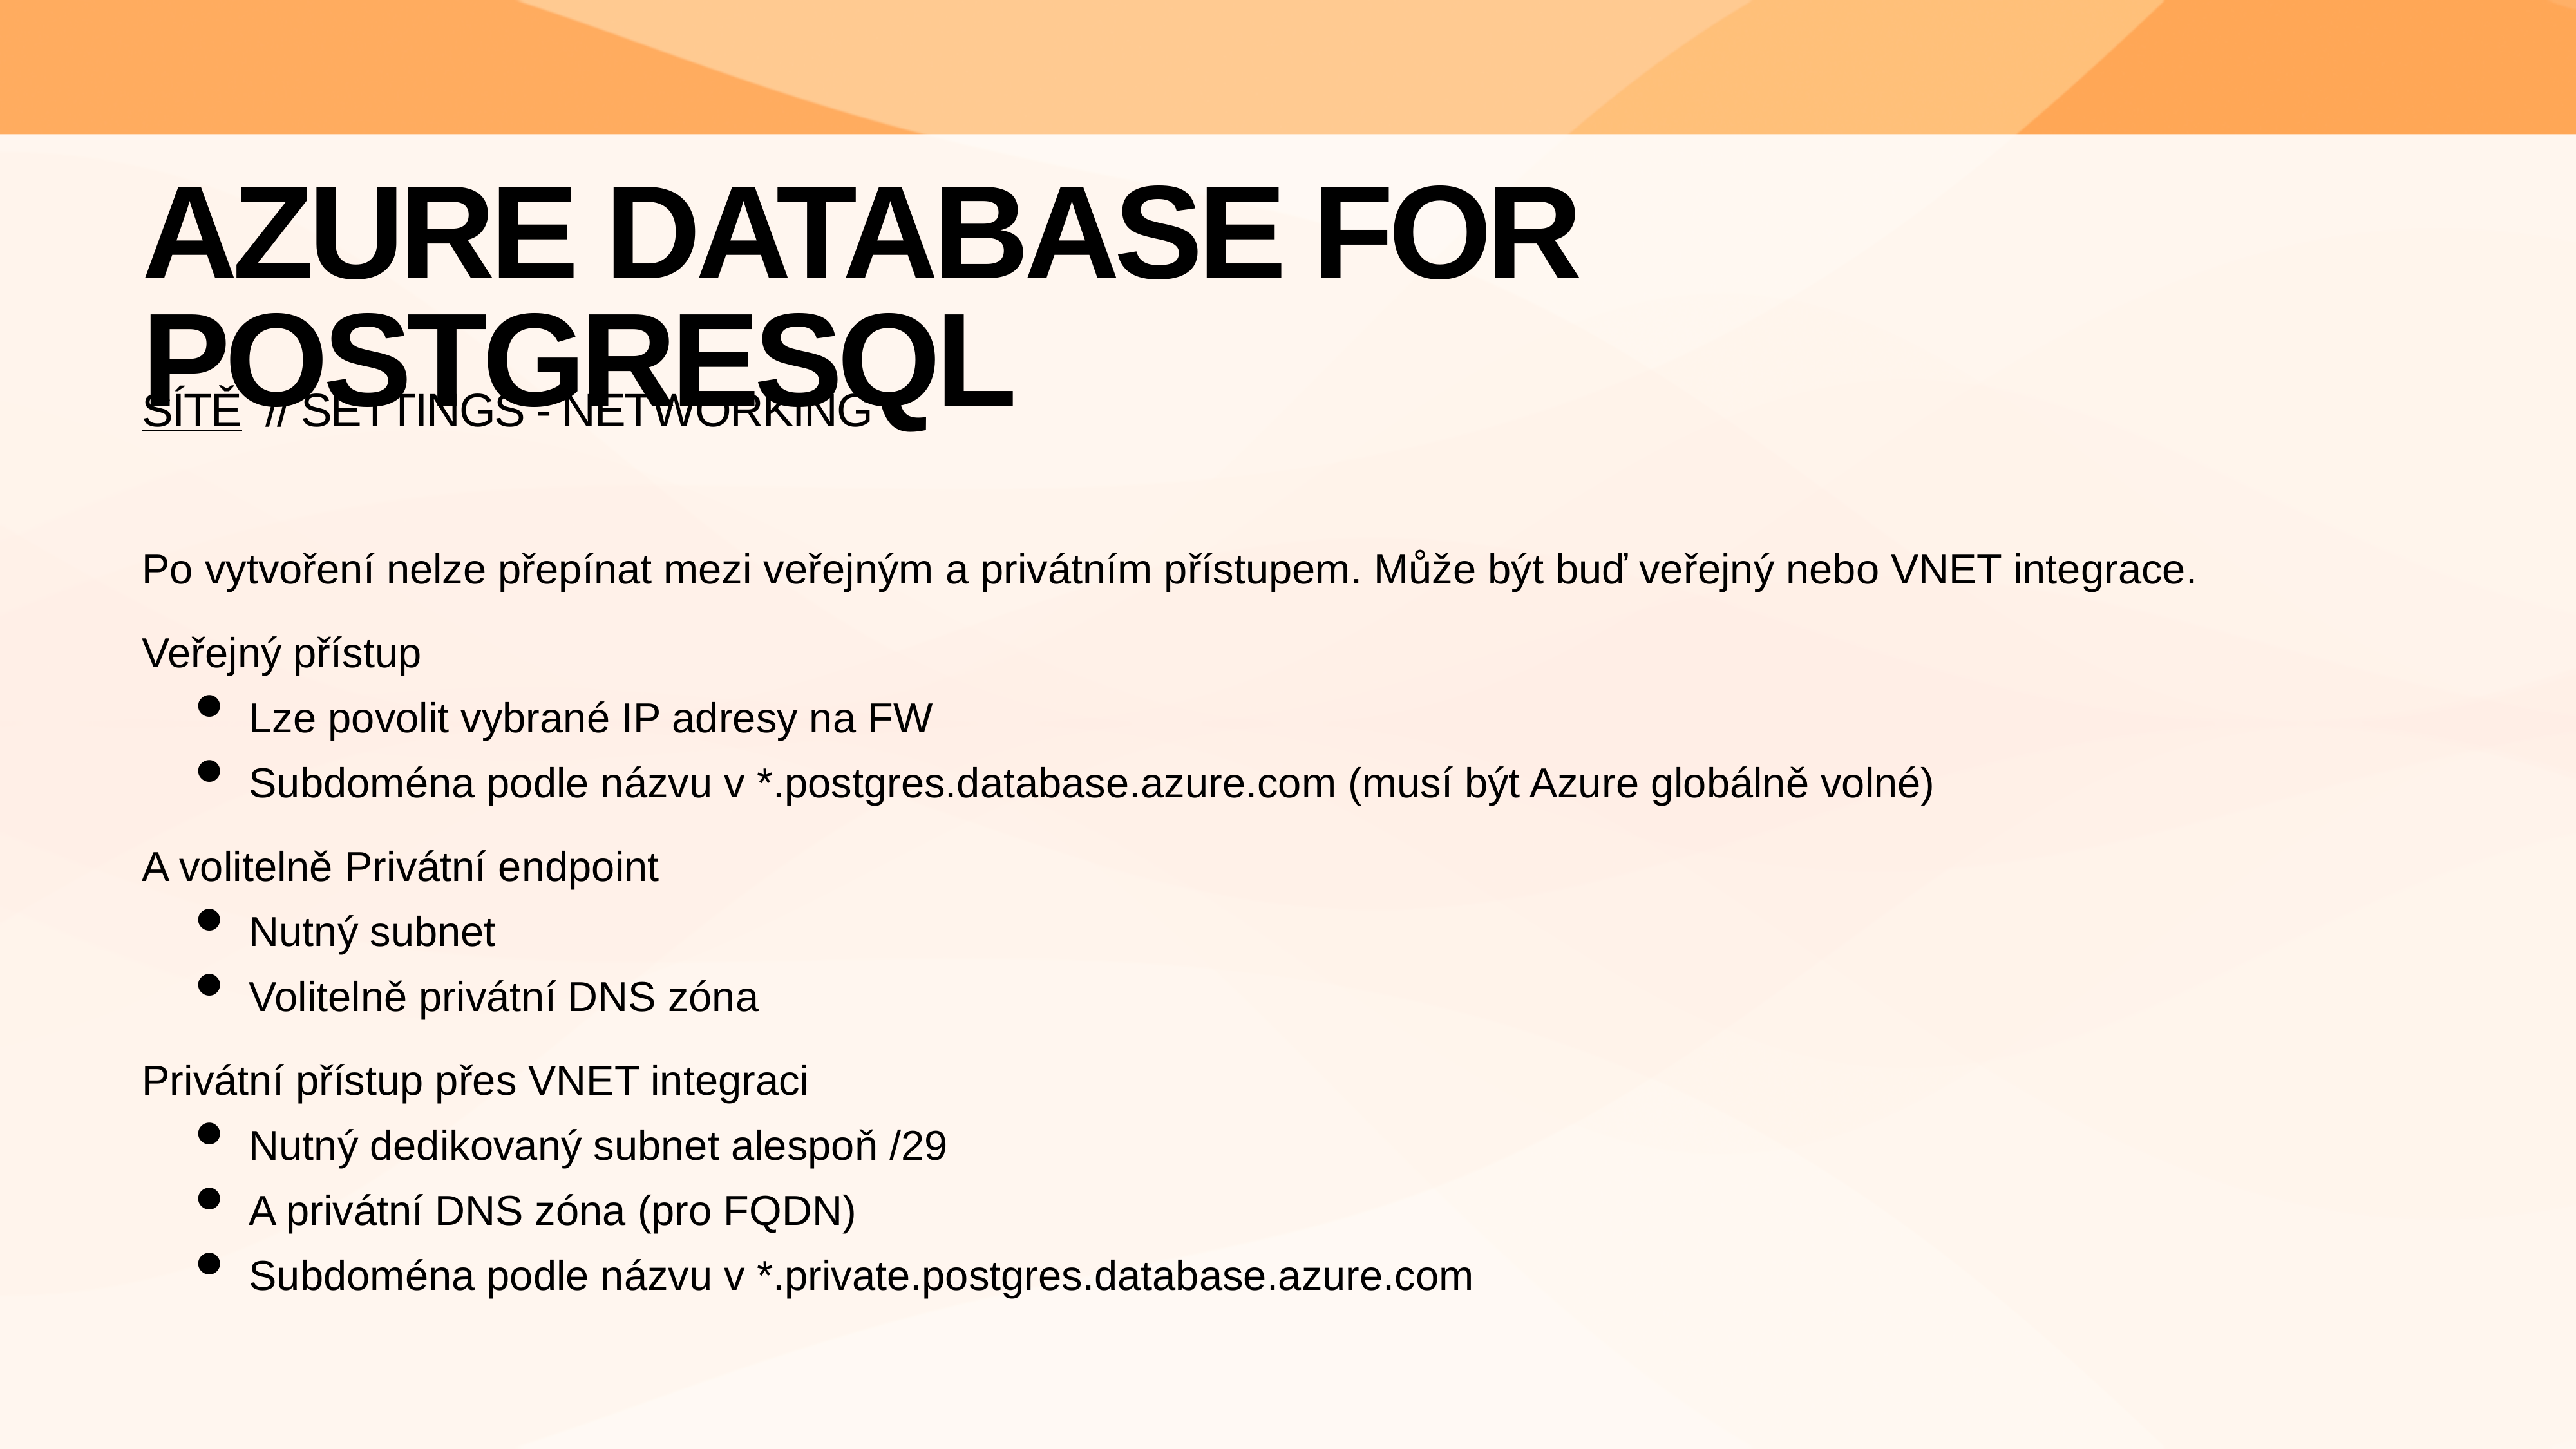

# Azure database for PostgreSQL
Sítě  // Settings - NEtworking
Po vytvoření nelze přepínat mezi veřejným a privátním přístupem. Může být buď veřejný nebo VNET integrace.
Veřejný přístup
Lze povolit vybrané IP adresy na FW
Subdoména podle názvu v *.postgres.database.azure.com (musí být Azure globálně volné)
A volitelně Privátní endpoint
Nutný subnet
Volitelně privátní DNS zóna
Privátní přístup přes VNET integraci
Nutný dedikovaný subnet alespoň /29
A privátní DNS zóna (pro FQDN)
Subdoména podle názvu v *.private.postgres.database.azure.com
10